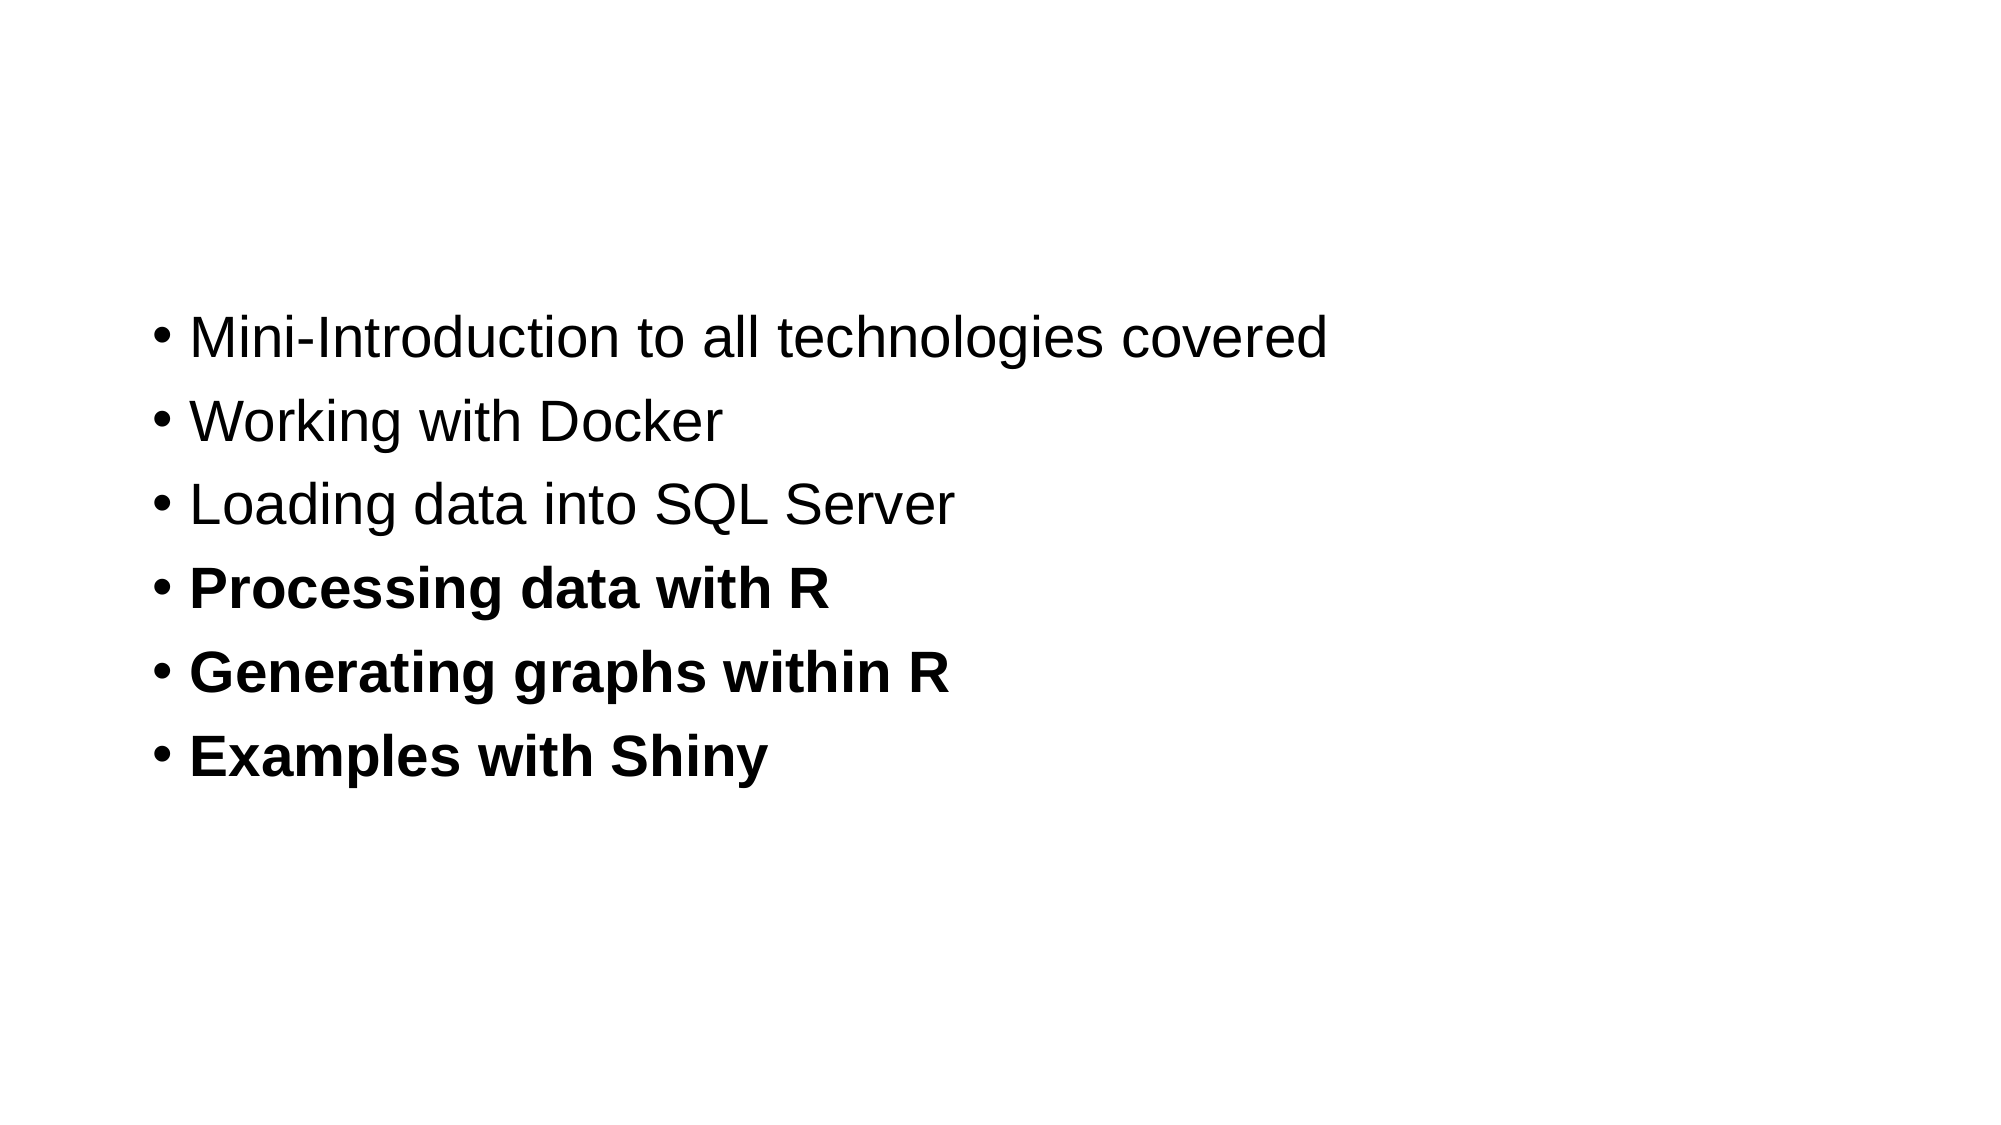

Mini-Introduction to all technologies covered
Working with Docker
Loading data into SQL Server
Processing data with R
Generating graphs within R
Examples with Shiny